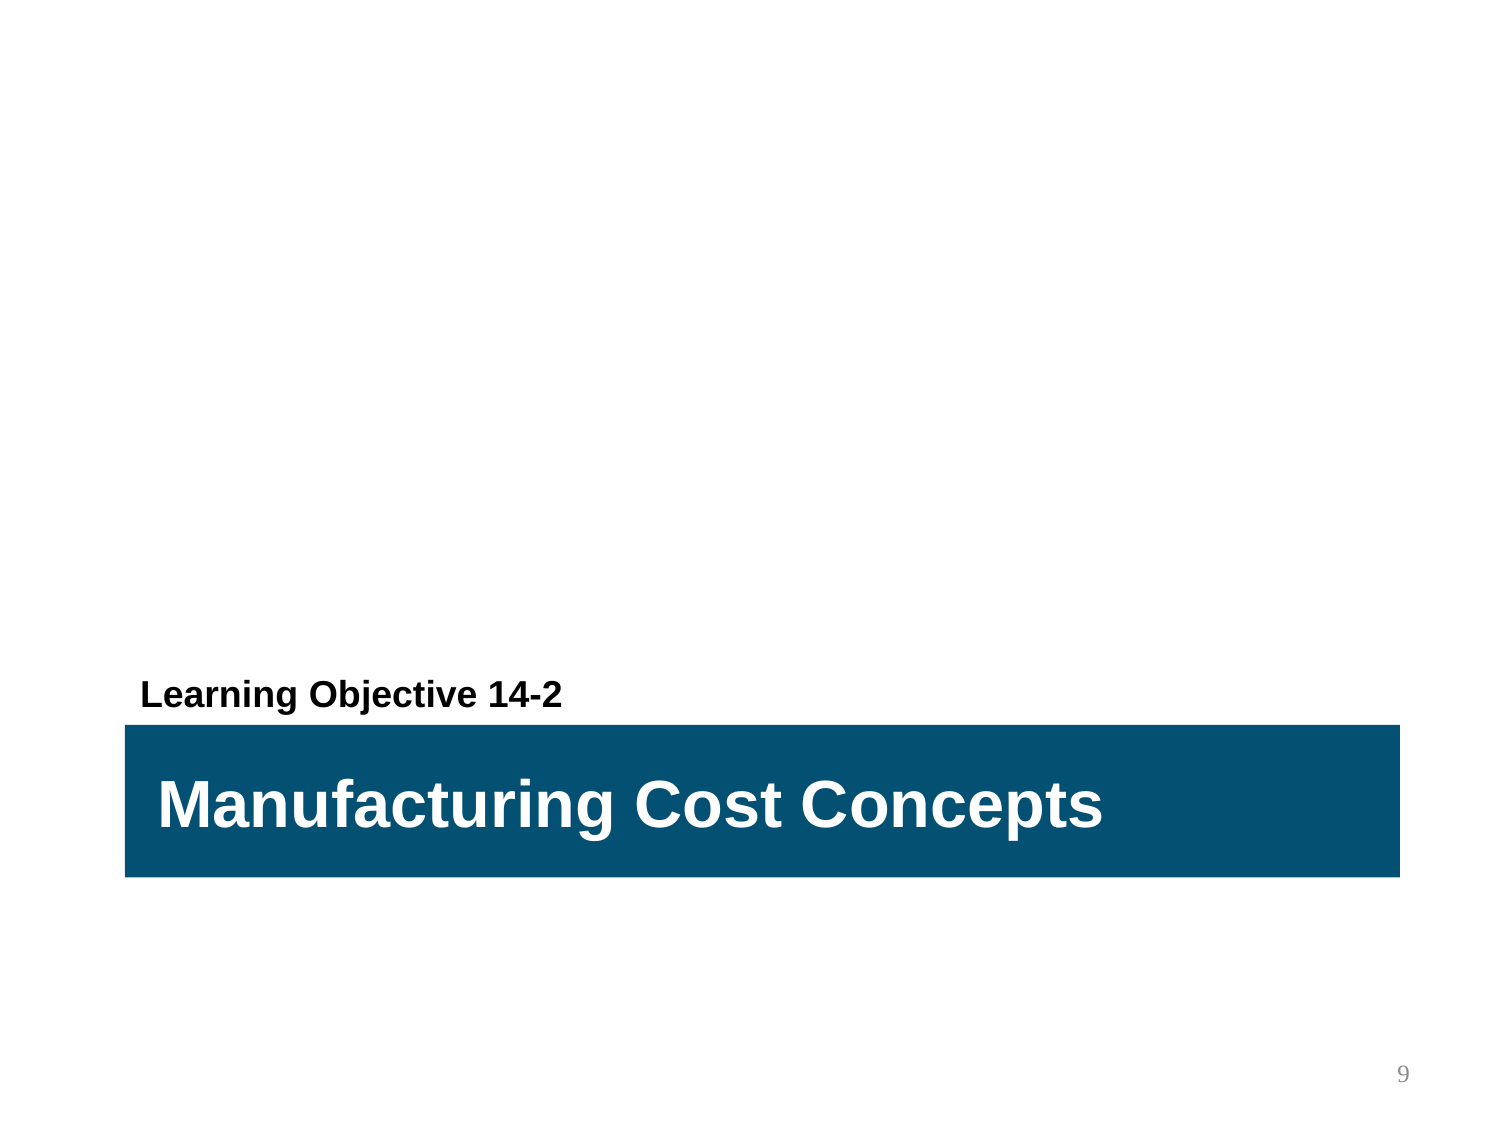

Learning Objective 14-2
Manufacturing Cost Concepts
9